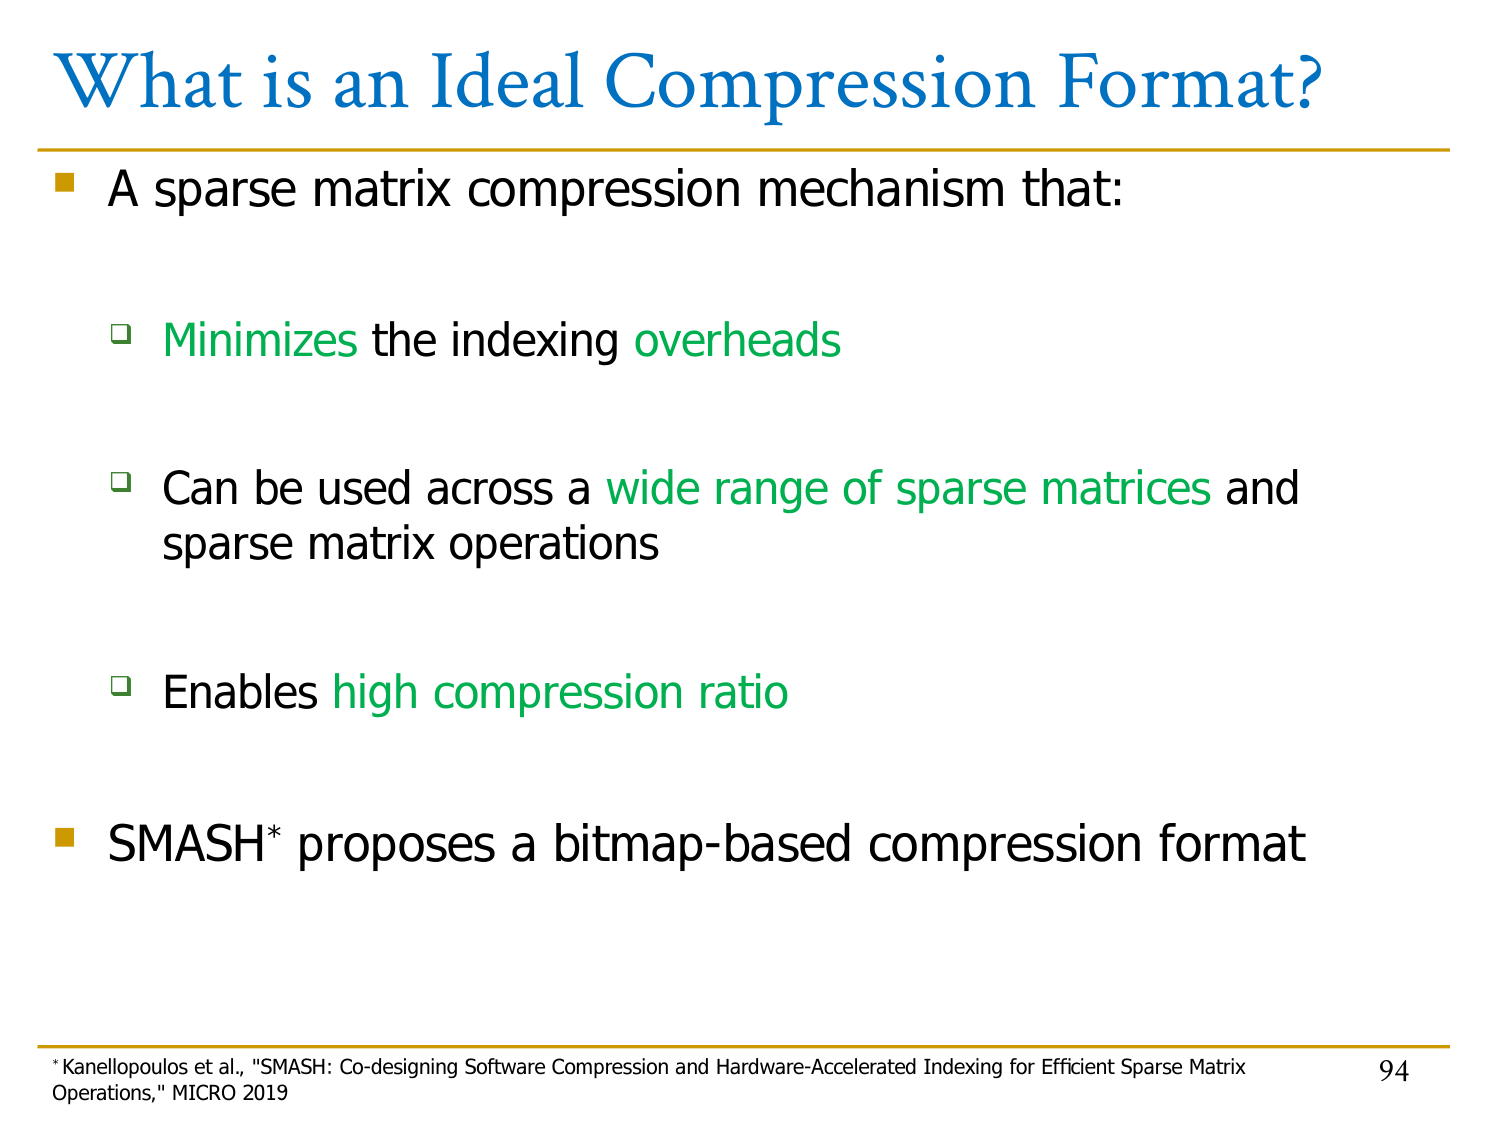

# What is an Ideal Compression Format?
A sparse matrix compression mechanism that:

Minimizes the indexing overheads

Can be used across a wide range of sparse matrices and sparse matrix operations

Enables high compression ratio

SMASH* proposes a bitmap-based compression format

94
* Kanellopoulos et al., "SMASH: Co-designing Software Compression and Hardware-Accelerated Indexing for Efficient Sparse Matrix Operations," MICRO 2019